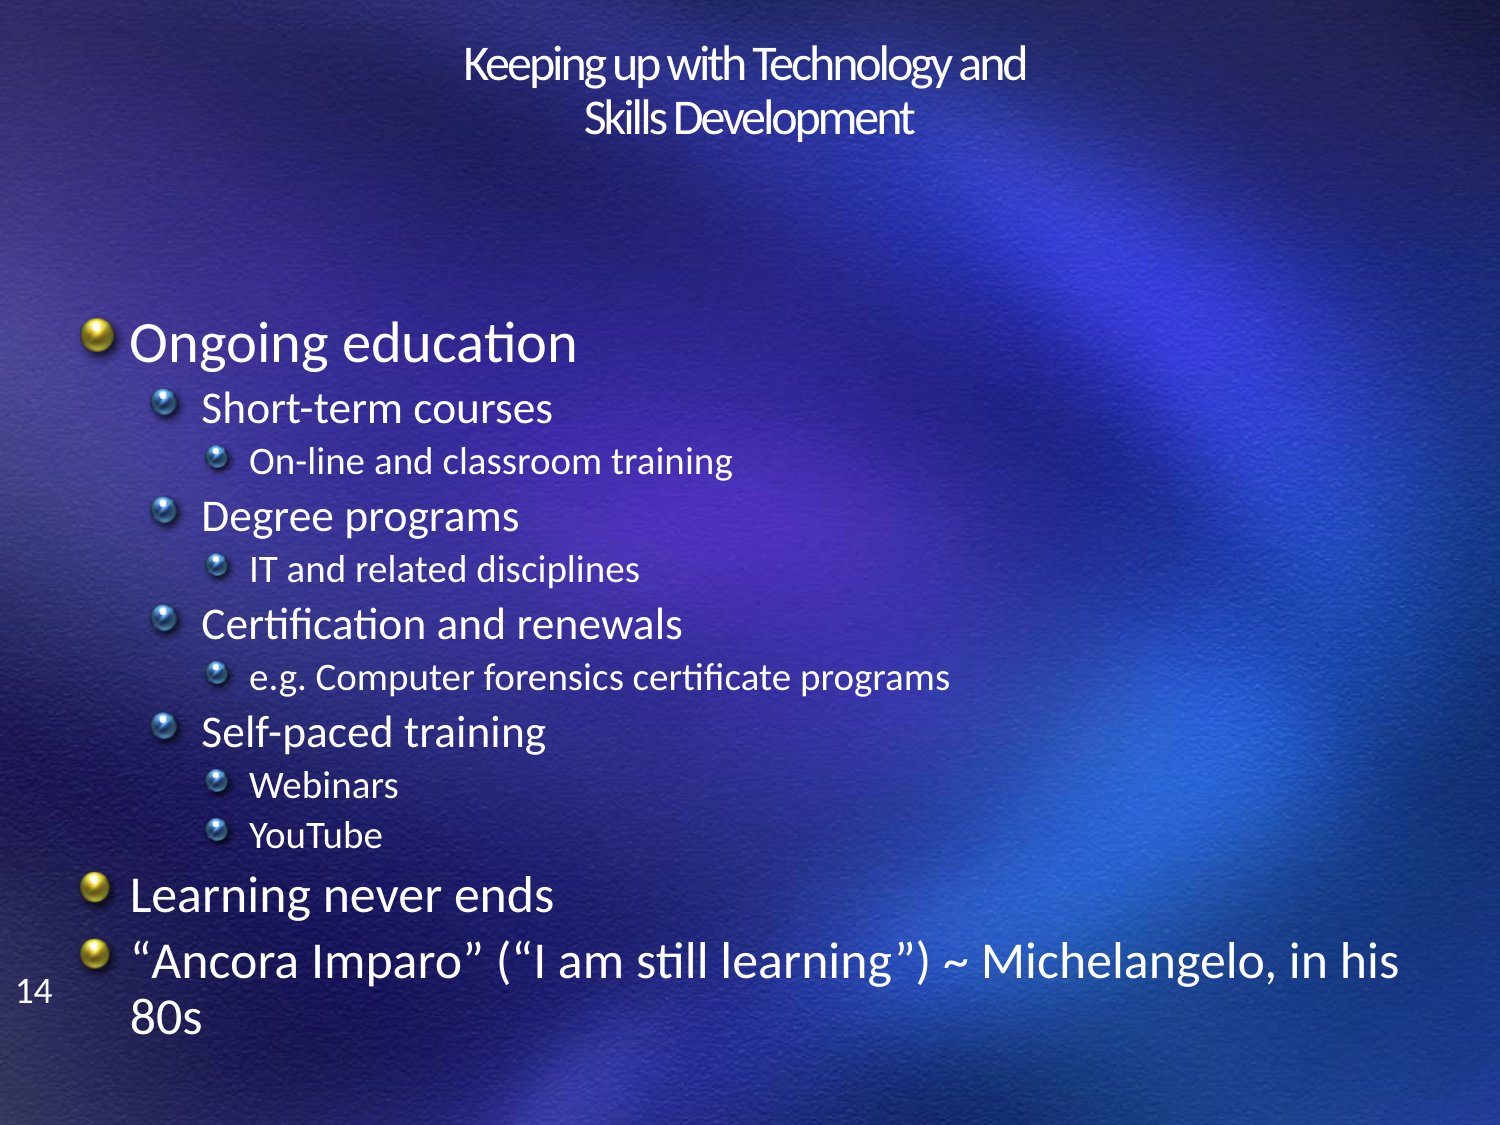

# Keeping up with Technology and Skills Development
Ongoing education
Short-term courses
On-line and classroom training
Degree programs
IT and related disciplines
Certification and renewals
e.g. Computer forensics certificate programs
Self-paced training
Webinars
YouTube
Learning never ends
“Ancora Imparo” (“I am still learning”) ~ Michelangelo, in his 80s
14